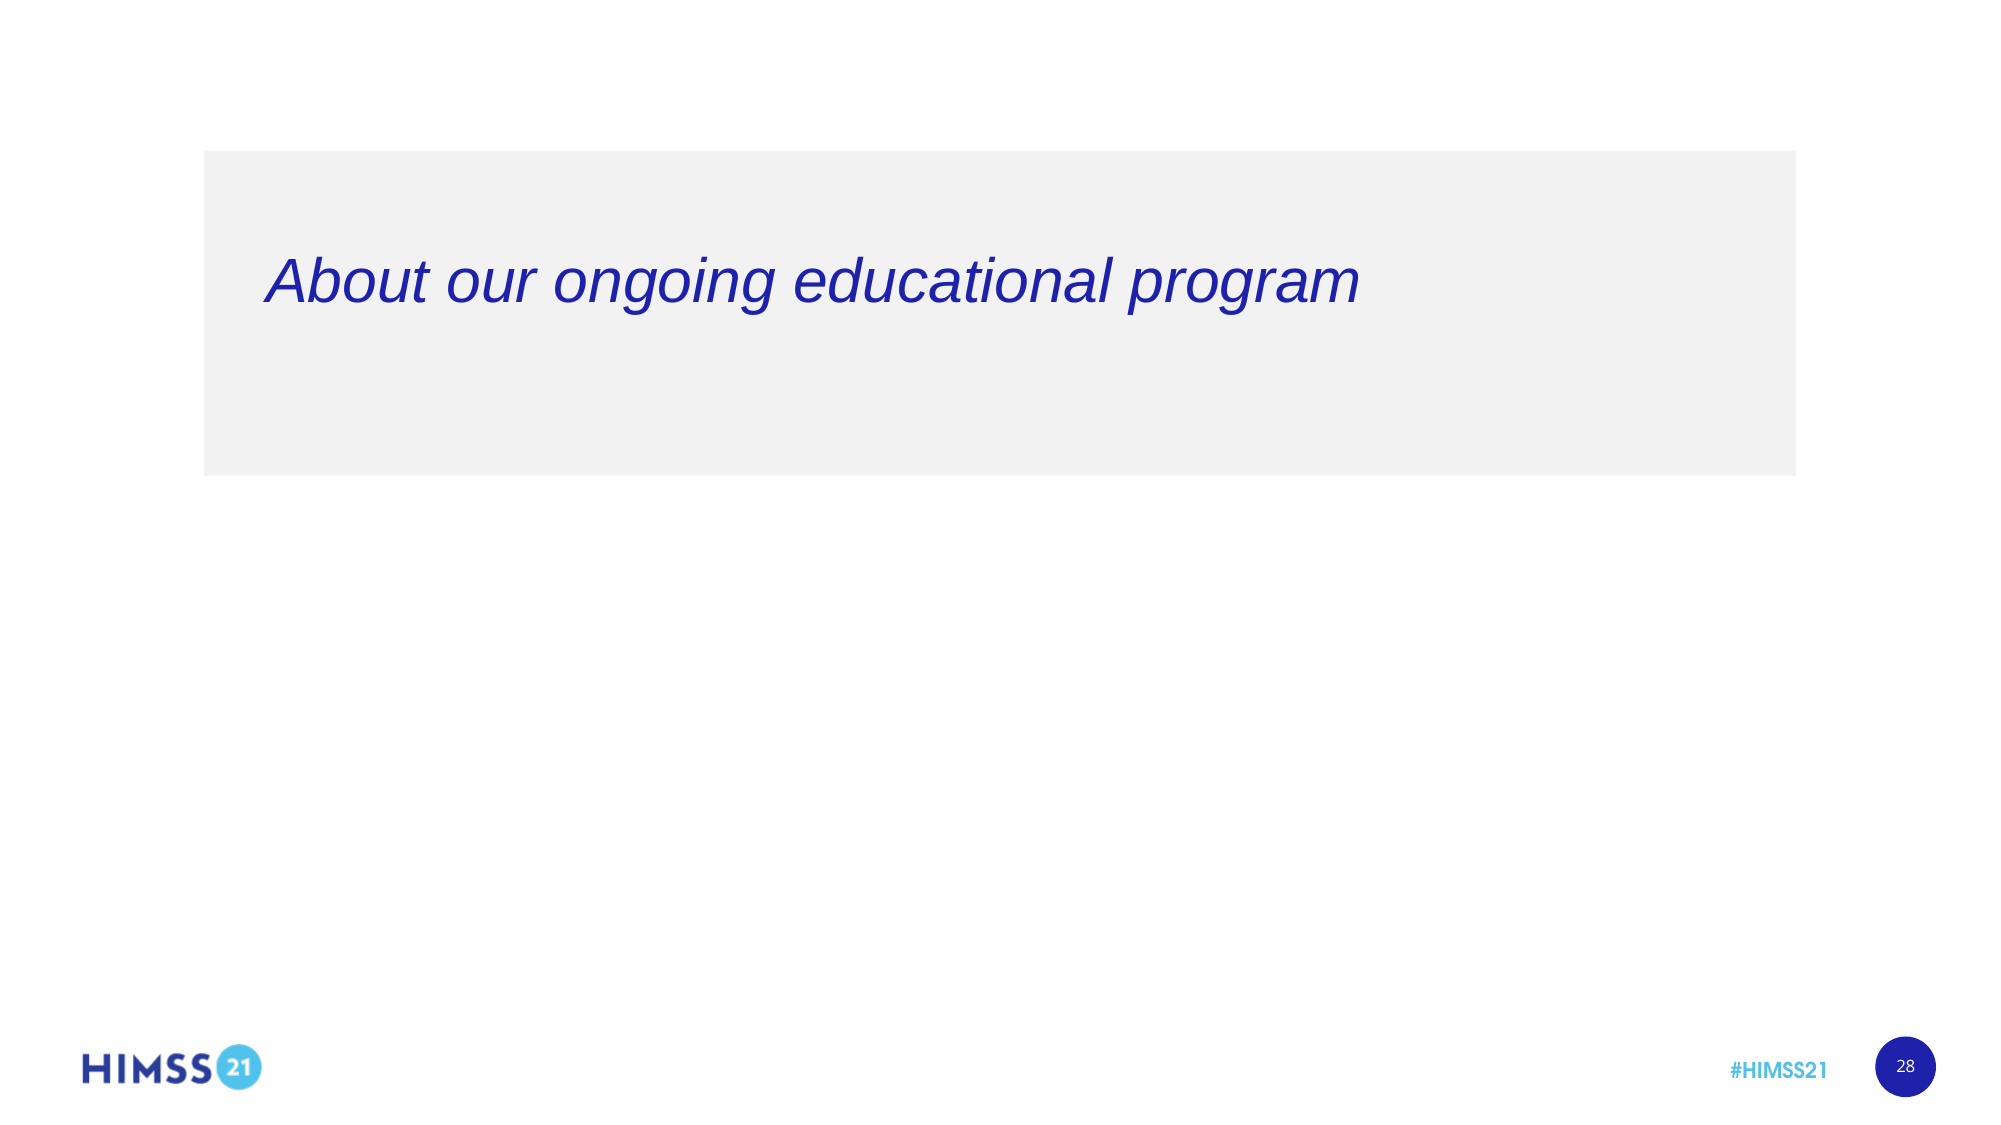

# About our ongoing educational program
28